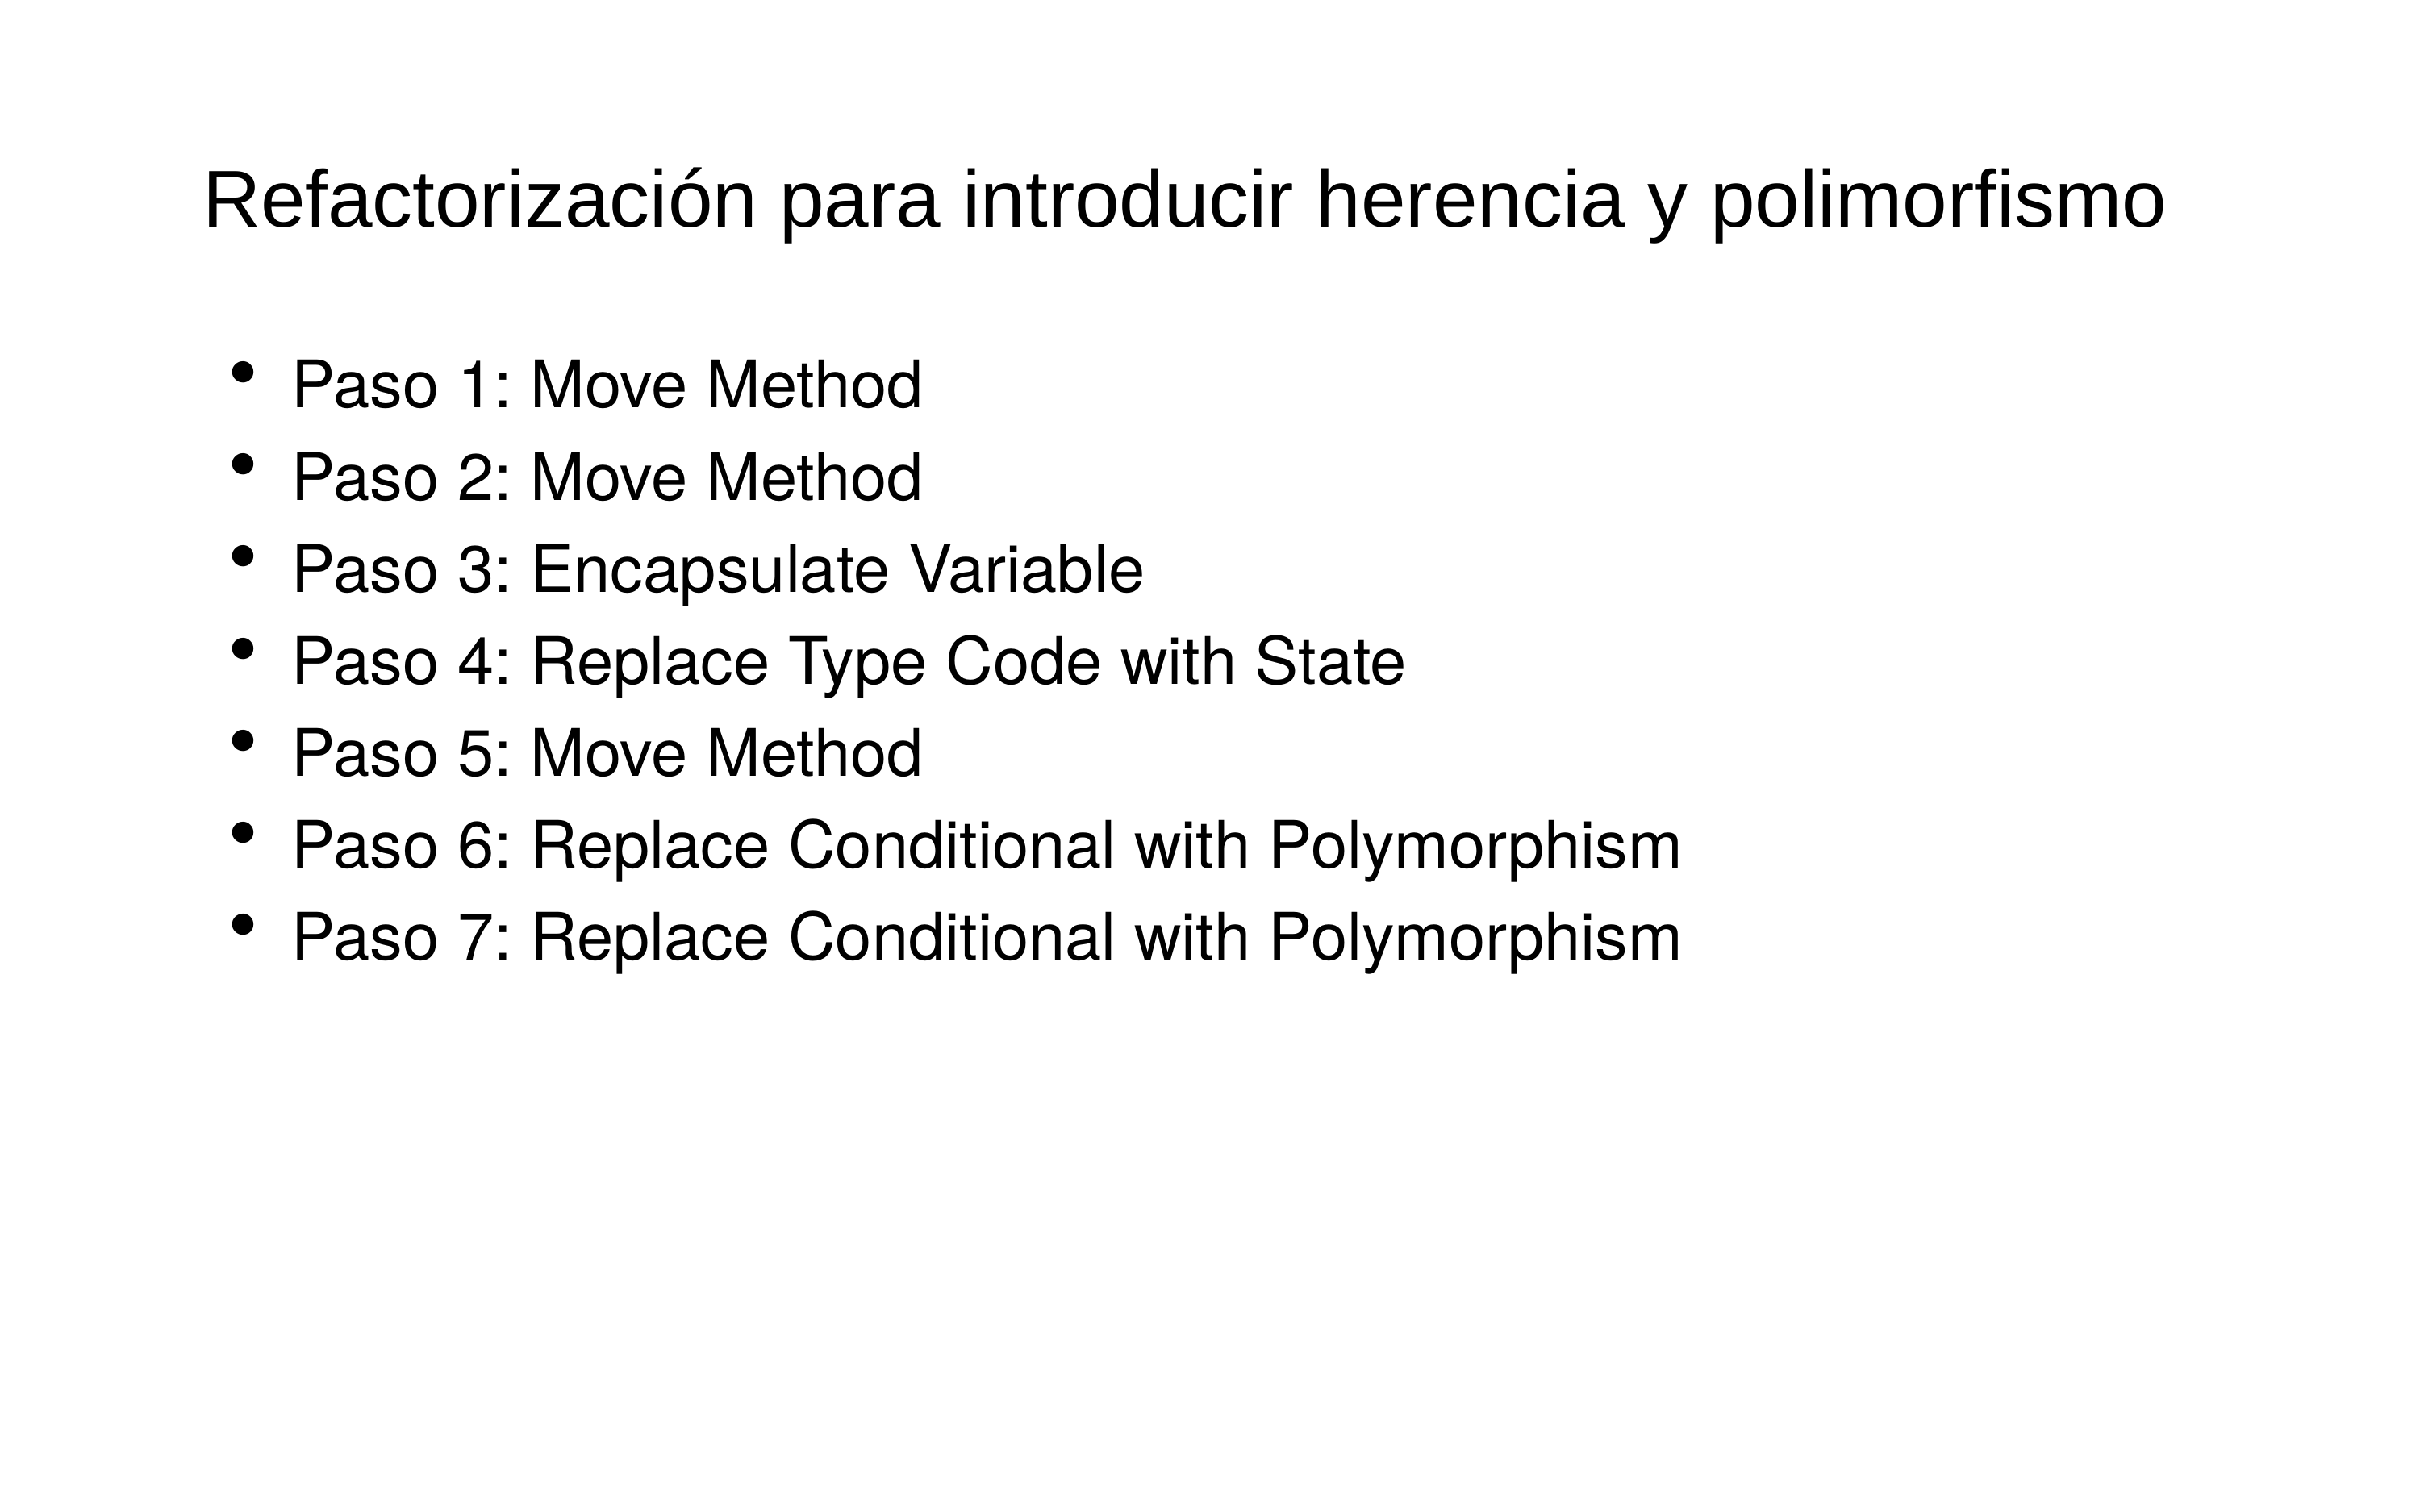

# Refactorización para introducir herencia y polimorfismo
Paso 1: Move Method
Paso 2: Move Method
Paso 3: Encapsulate Variable
Paso 4: Replace Type Code with State
Paso 5: Move Method
Paso 6: Replace Conditional with Polymorphism
Paso 7: Replace Conditional with Polymorphism